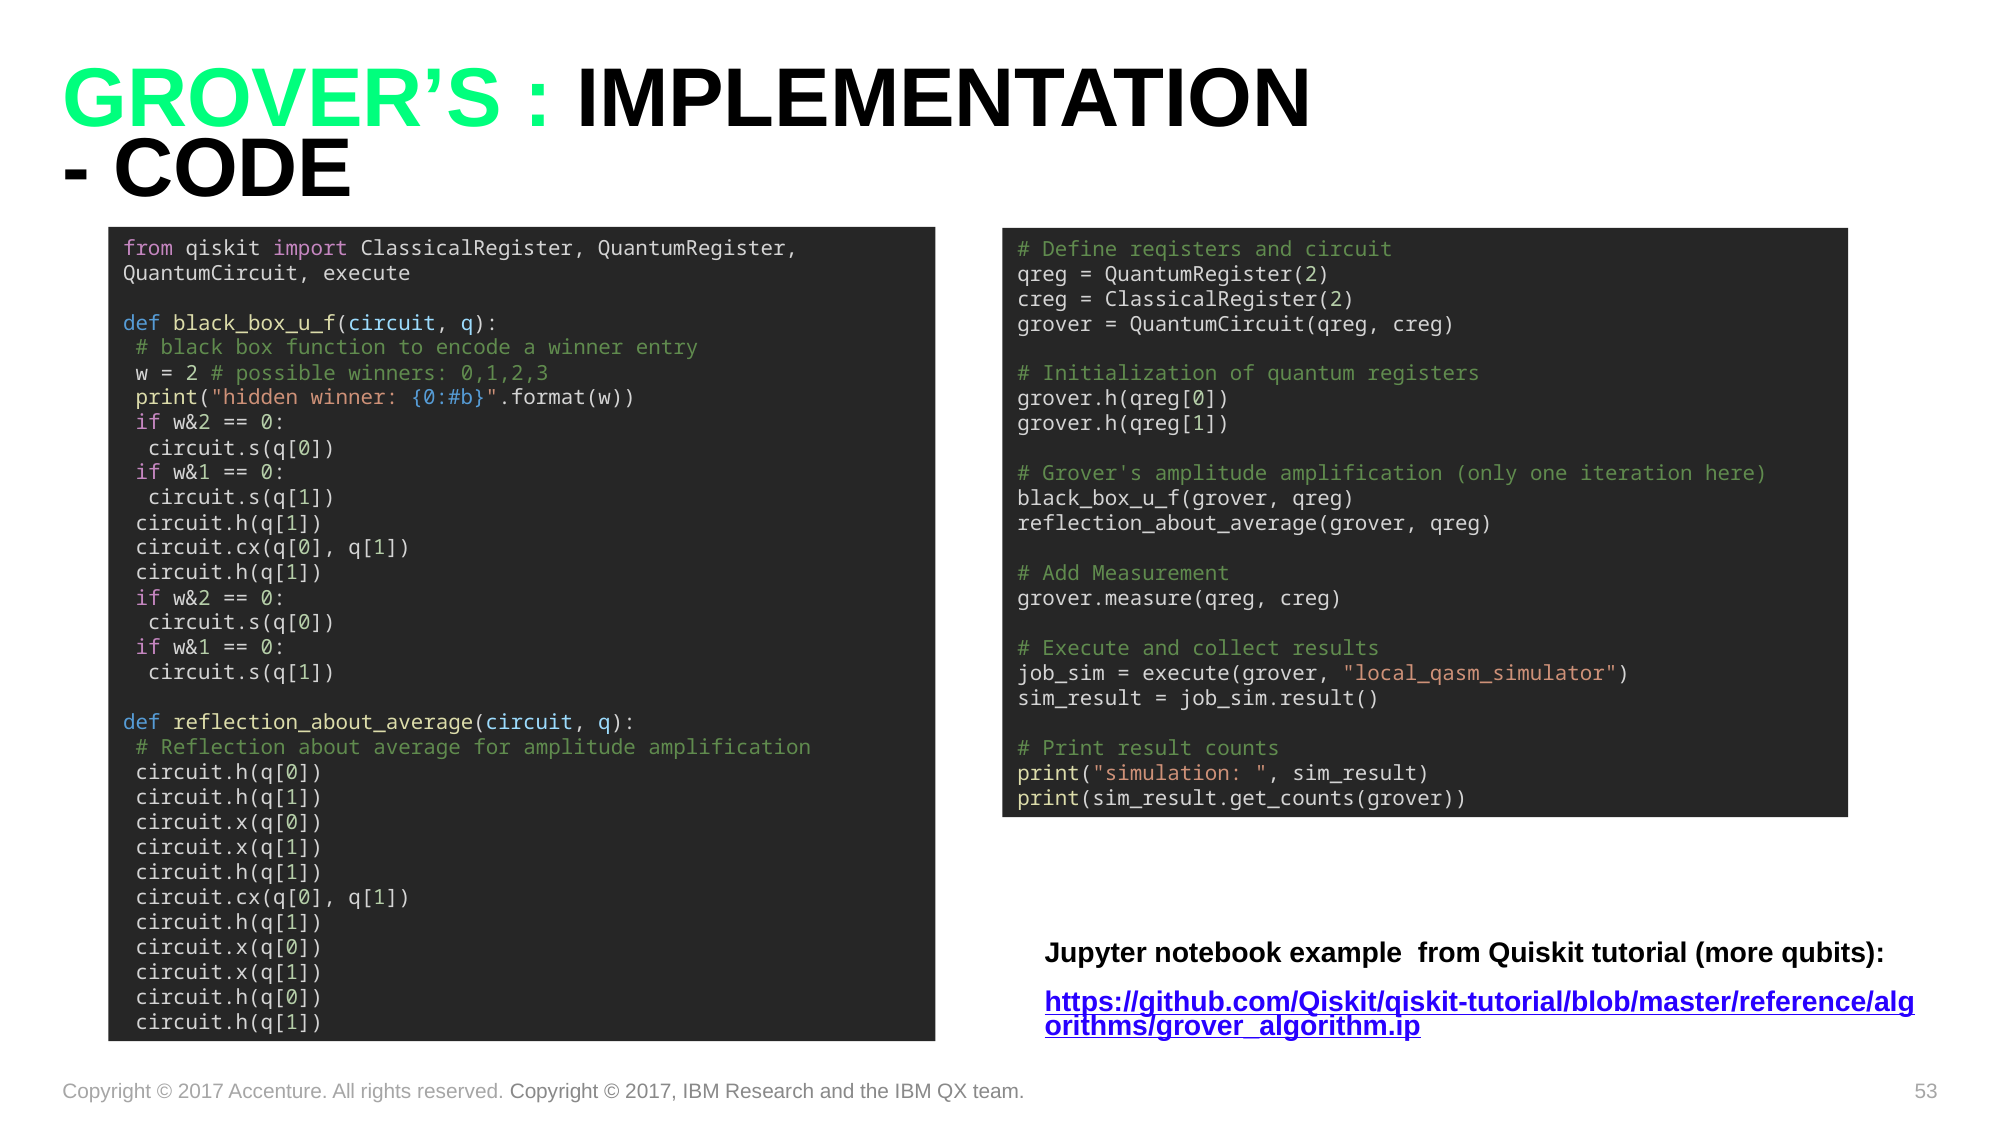

# Grover’s : Implementation - Code
from qiskit import ClassicalRegister, QuantumRegister, QuantumCircuit, execute
def black_box_u_f(circuit, q):
 # black box function to encode a winner entry
 w = 2 # possible winners: 0,1,2,3
 print("hidden winner: {0:#b}".format(w))
 if w&2 == 0:
  circuit.s(q[0])
 if w&1 == 0:
  circuit.s(q[1])
 circuit.h(q[1])
 circuit.cx(q[0], q[1])
 circuit.h(q[1])
 if w&2 == 0:
  circuit.s(q[0])
 if w&1 == 0:
  circuit.s(q[1])
def reflection_about_average(circuit, q):
 # Reflection about average for amplitude amplification
 circuit.h(q[0])
 circuit.h(q[1])
 circuit.x(q[0])
 circuit.x(q[1])
 circuit.h(q[1])
 circuit.cx(q[0], q[1])
 circuit.h(q[1])
 circuit.x(q[0])
 circuit.x(q[1])
 circuit.h(q[0])
 circuit.h(q[1])
# Define reqisters and circuit
qreg = QuantumRegister(2)
creg = ClassicalRegister(2)
grover = QuantumCircuit(qreg, creg)
# Initialization of quantum registers
grover.h(qreg[0])
grover.h(qreg[1])
# Grover's amplitude amplification (only one iteration here)
black_box_u_f(grover, qreg)
reflection_about_average(grover, qreg)
# Add Measurement
grover.measure(qreg, creg)
# Execute and collect results
job_sim = execute(grover, "local_qasm_simulator")
sim_result = job_sim.result()
# Print result counts
print("simulation: ", sim_result)
print(sim_result.get_counts(grover))
Jupyter notebook example  from Quiskit tutorial (more qubits):
https://github.com/Qiskit/qiskit-tutorial/blob/master/reference/algorithms/grover_algorithm.ip
Copyright © 2017 Accenture. All rights reserved. Copyright © 2017, IBM Research and the IBM QX team.
53